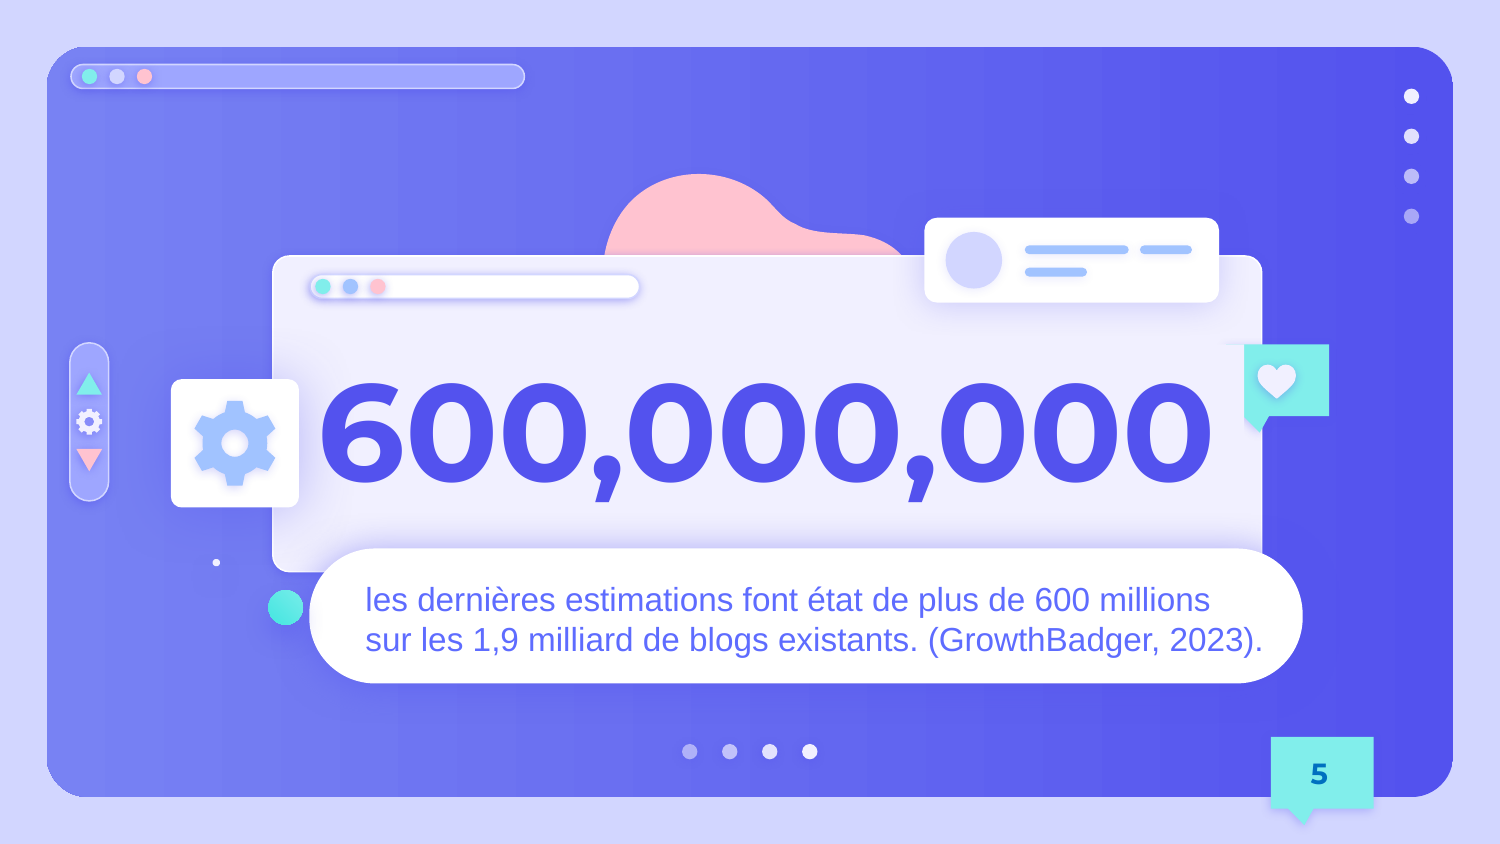

# 600,000,000

les dernières estimations font état de plus de 600 millions
sur les 1,9 milliard de blogs existants. (GrowthBadger, 2023).
   5